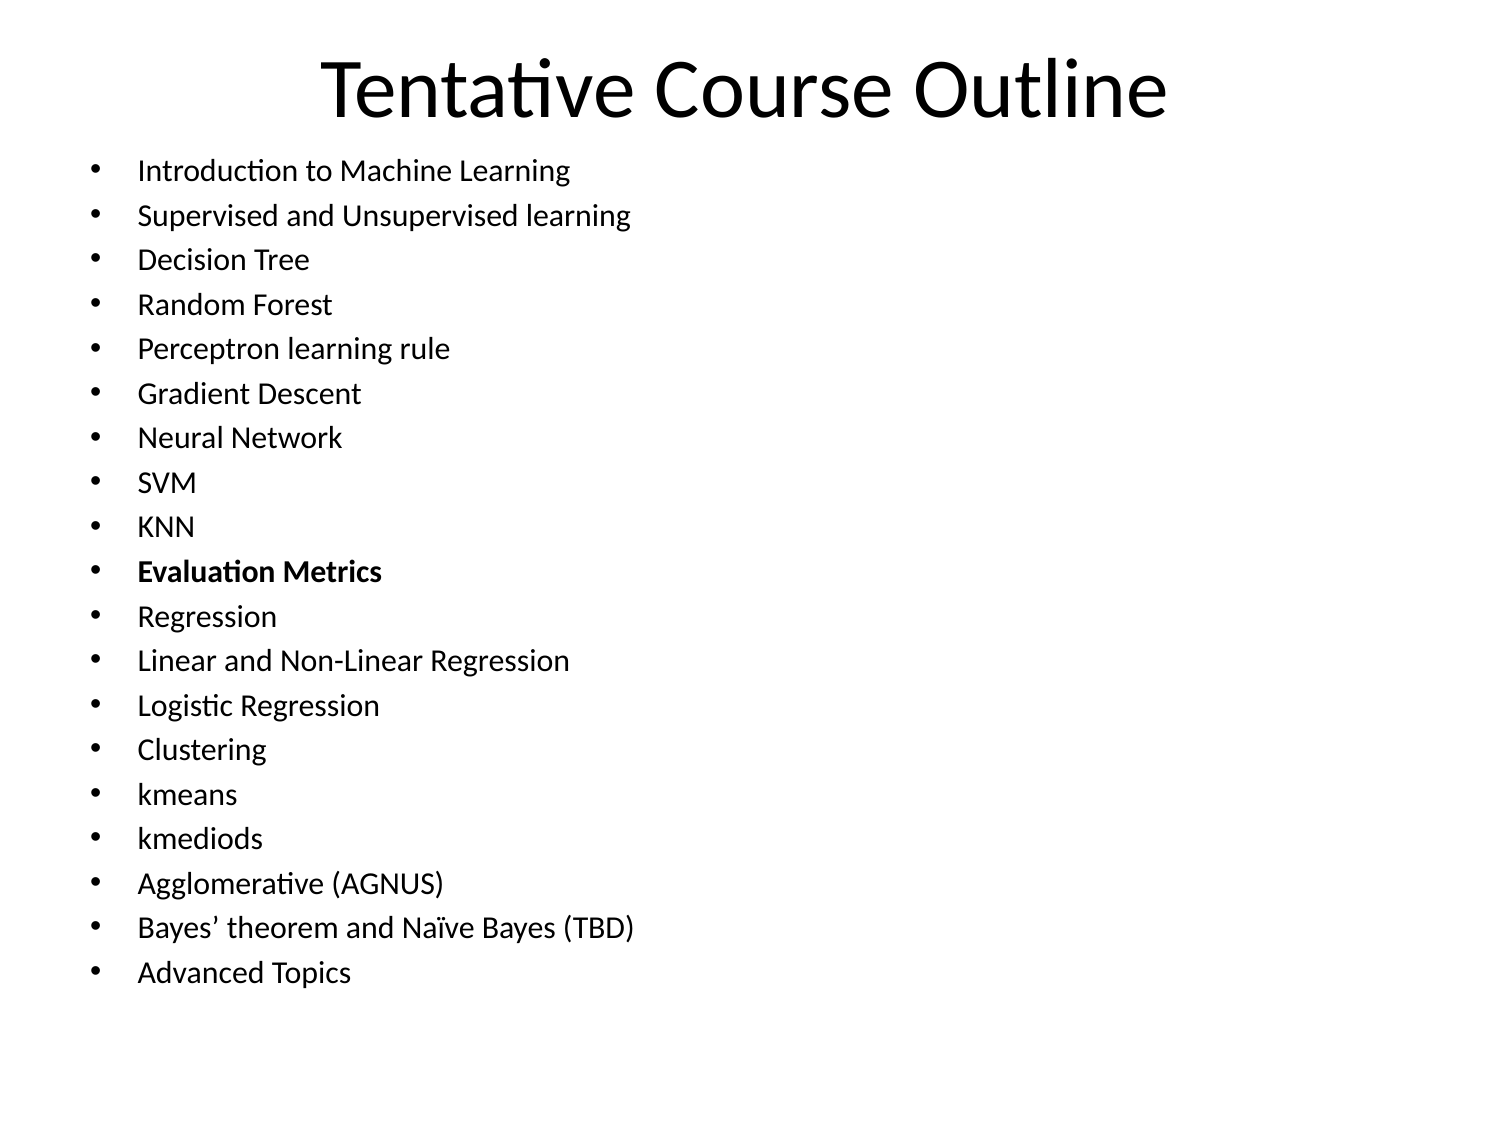

# Tentative Course Outline
Introduction to Machine Learning
Supervised and Unsupervised learning
Decision Tree
Random Forest
Perceptron learning rule
Gradient Descent
Neural Network
SVM
KNN
Evaluation Metrics
Regression
Linear and Non-Linear Regression
Logistic Regression
Clustering
kmeans
kmediods
Agglomerative (AGNUS)
Bayes’ theorem and Naïve Bayes (TBD)
Advanced Topics